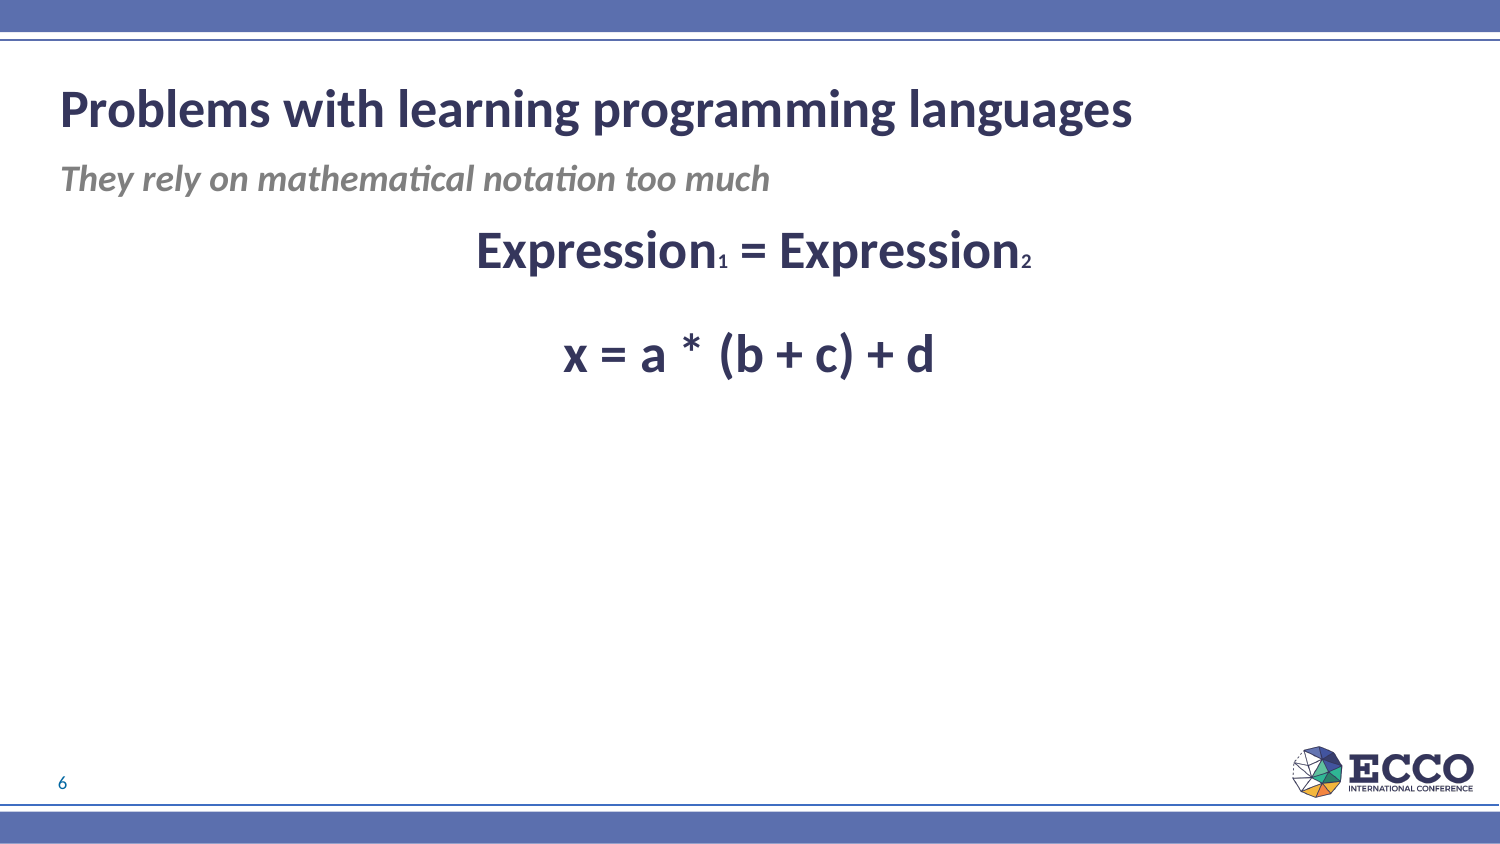

# Problems with learning programming languages
They rely on mathematical notation too much
Expression1 = Expression2

x = a * (b + c) + d